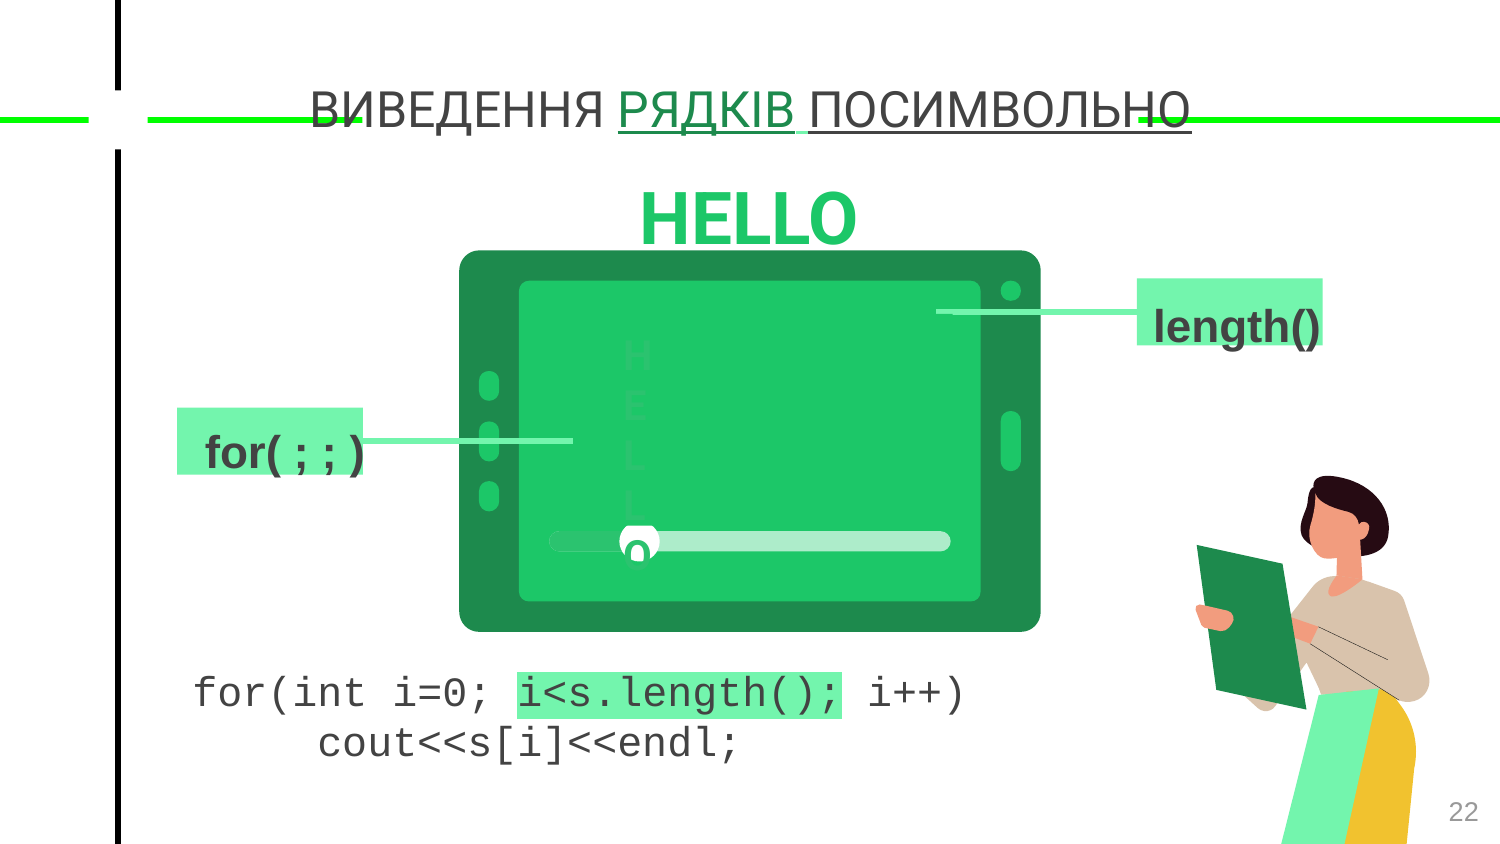

# ВИВЕДЕННЯ РЯДКІВ ПОСИМВОЛЬНО
HELLO

length()
H
E
L
L
O

for( ; ; )

for(int i=0; i<s.length(); i++)
     cout<<s[i]<<endl;
22